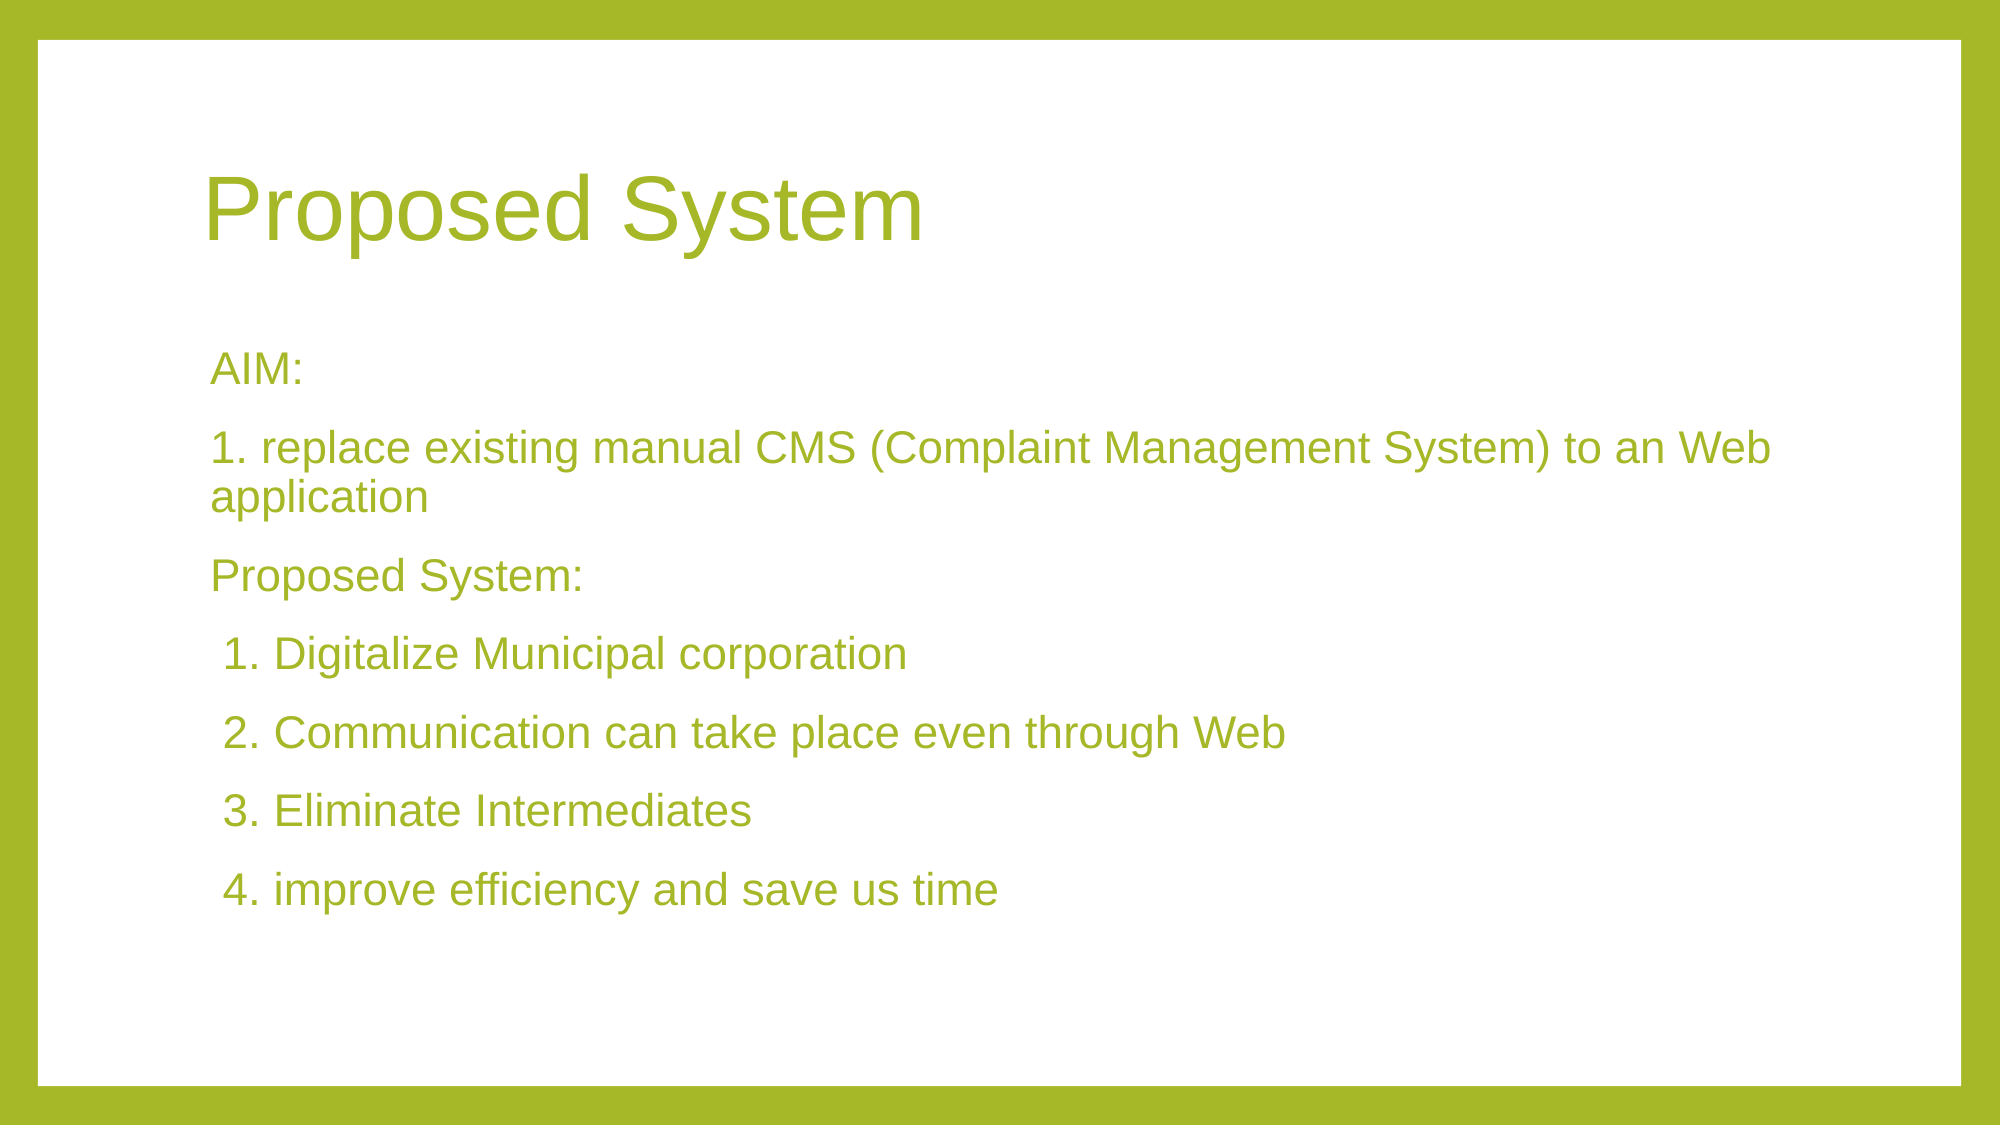

# Proposed System
AIM:
1. replace existing manual CMS (Complaint Management System) to an Web application
Proposed System:
 1. Digitalize Municipal corporation
 2. Communication can take place even through Web
 3. Eliminate Intermediates
 4. improve efficiency and save us time